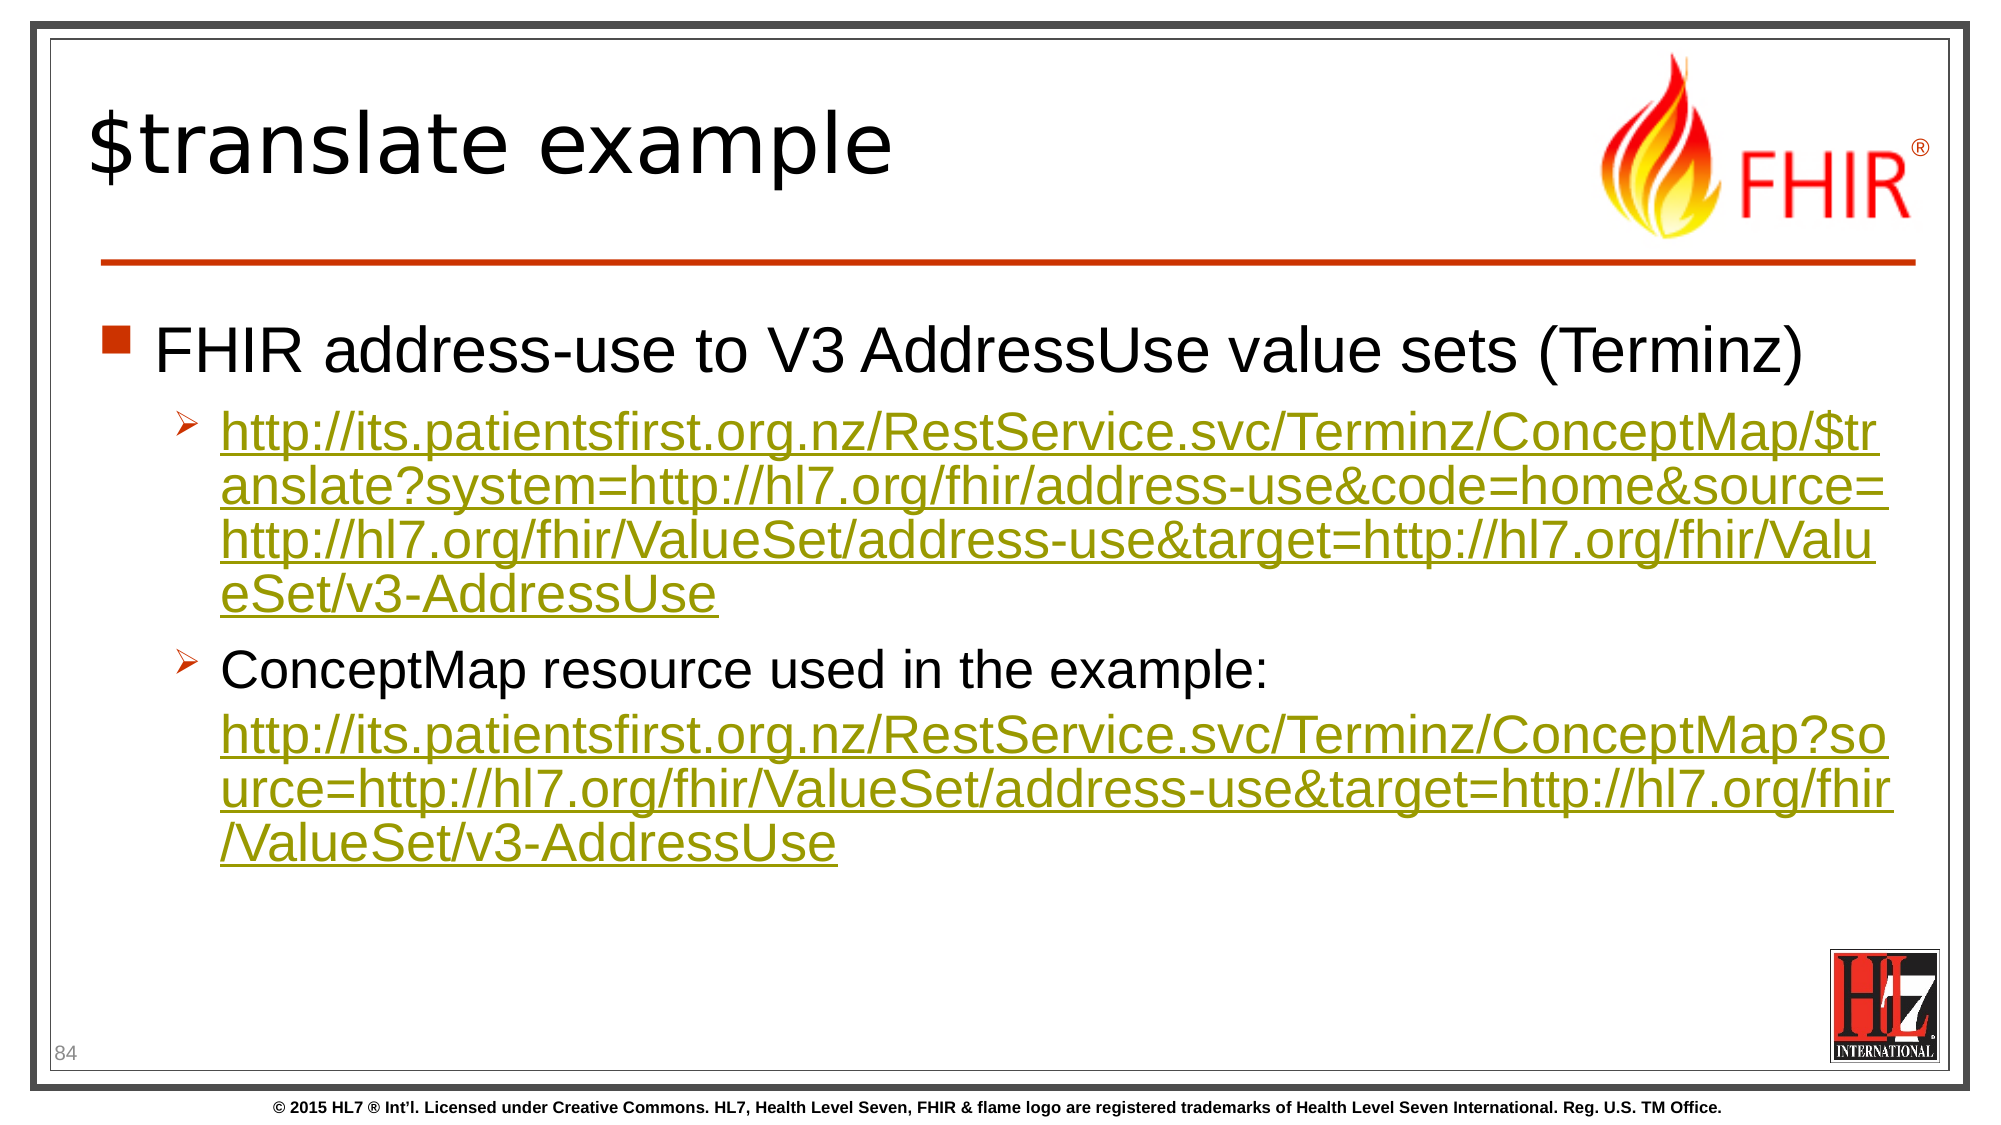

# $translate example
FHIR address-use to V3 AddressUse value sets (Terminz)
http://its.patientsfirst.org.nz/RestService.svc/Terminz/ConceptMap/$translate?system=http://hl7.org/fhir/address-use&code=home&source=http://hl7.org/fhir/ValueSet/address-use&target=http://hl7.org/fhir/ValueSet/v3-AddressUse
ConceptMap resource used in the example:
http://its.patientsfirst.org.nz/RestService.svc/Terminz/ConceptMap?source=http://hl7.org/fhir/ValueSet/address-use&target=http://hl7.org/fhir/ValueSet/v3-AddressUse
84